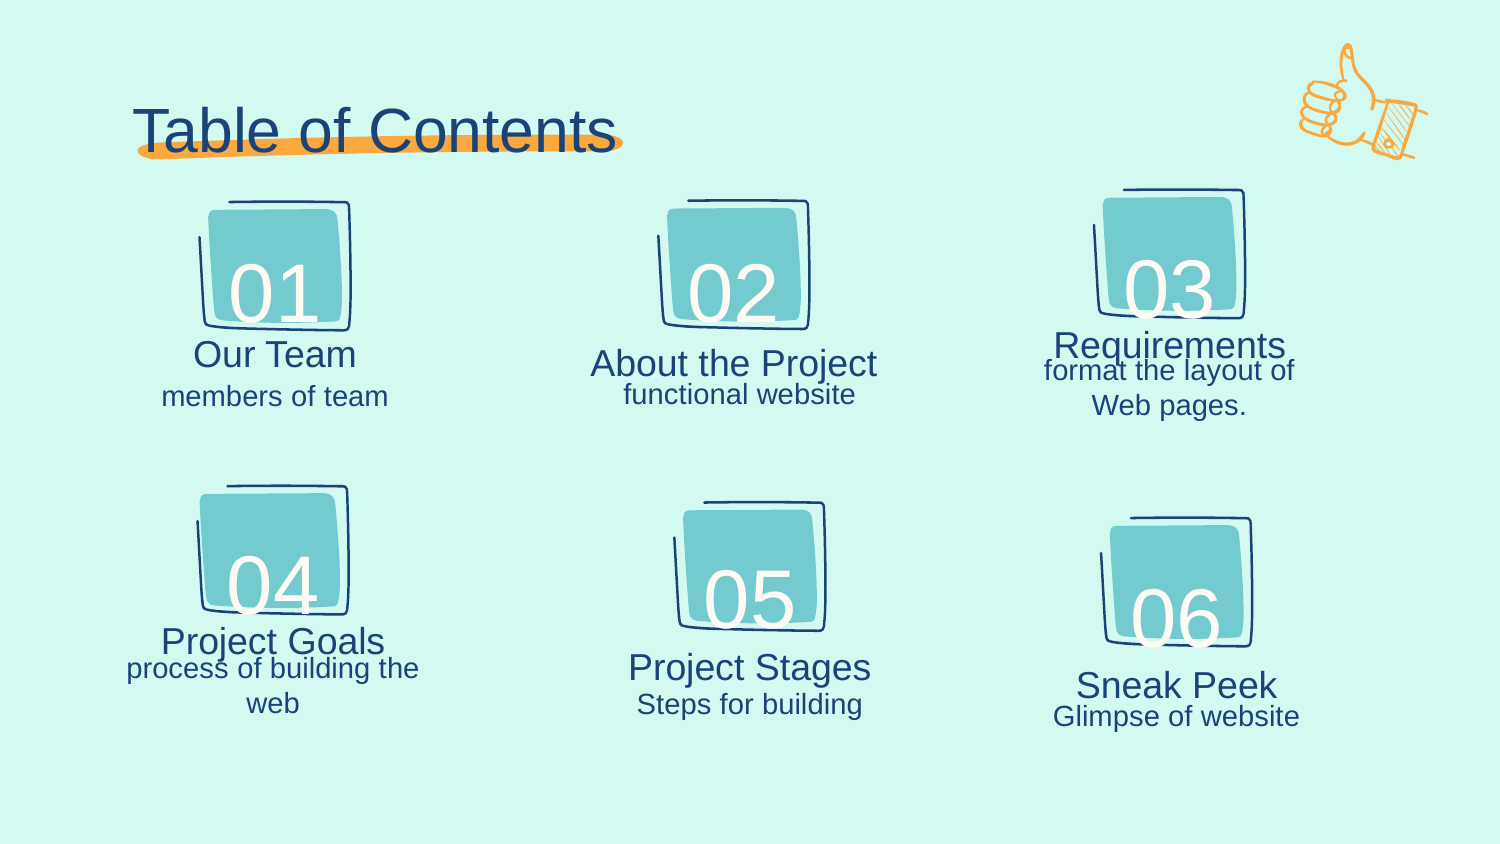

# Table of Contents

03
01
02
Requirements
Our Team
About the Project
format the layout of Web pages.
functional website
members of team

04
05
06
Project Goals
Project Stages
Sneak Peek
process of building the web
Steps for building
Glimpse of website